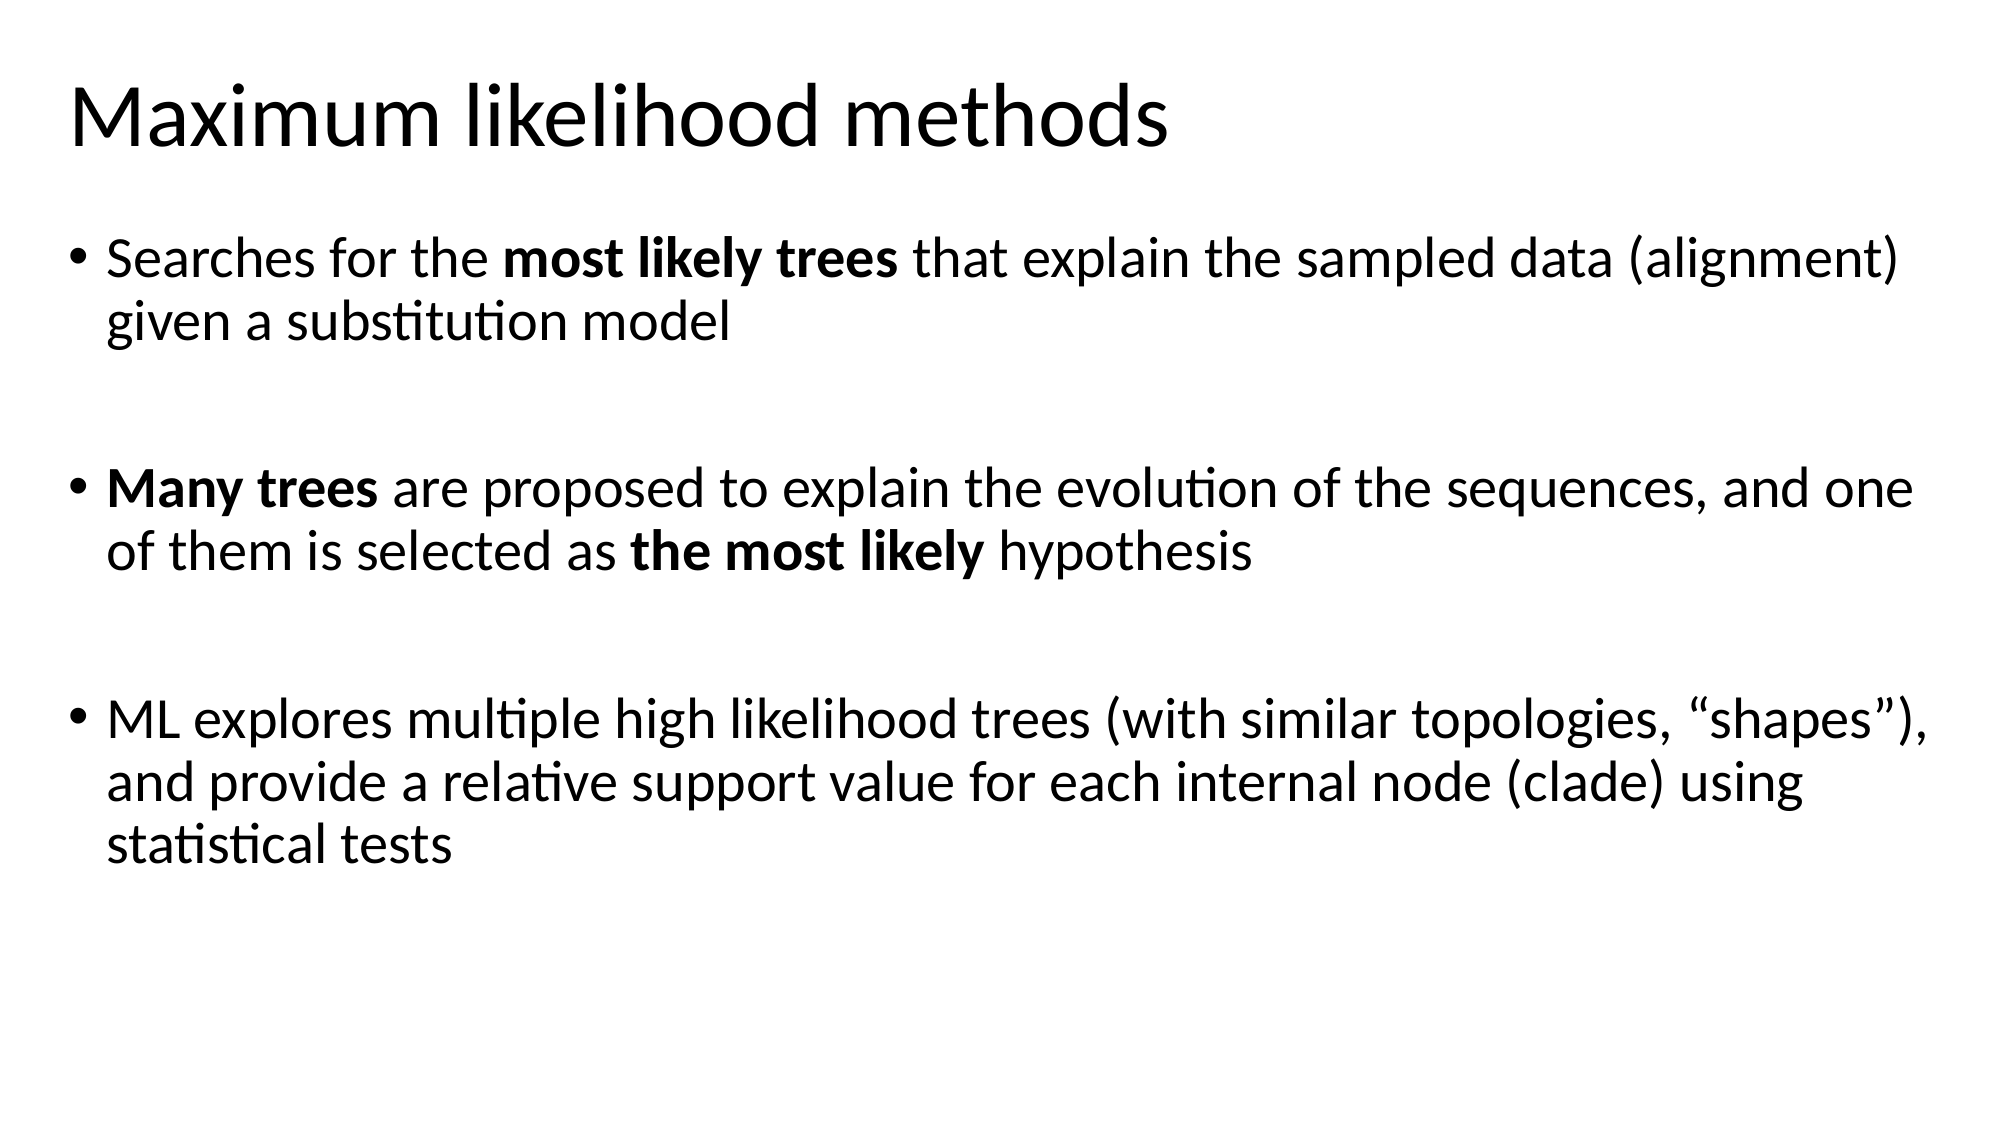

# Maximum likelihood methods
Searches for the most likely trees that explain the sampled data (alignment) given a substitution model

Many trees are proposed to explain the evolution of the sequences, and one of them is selected as the most likely hypothesis

ML explores multiple high likelihood trees (with similar topologies, “shapes”), and provide a relative support value for each internal node (clade) using statistical tests